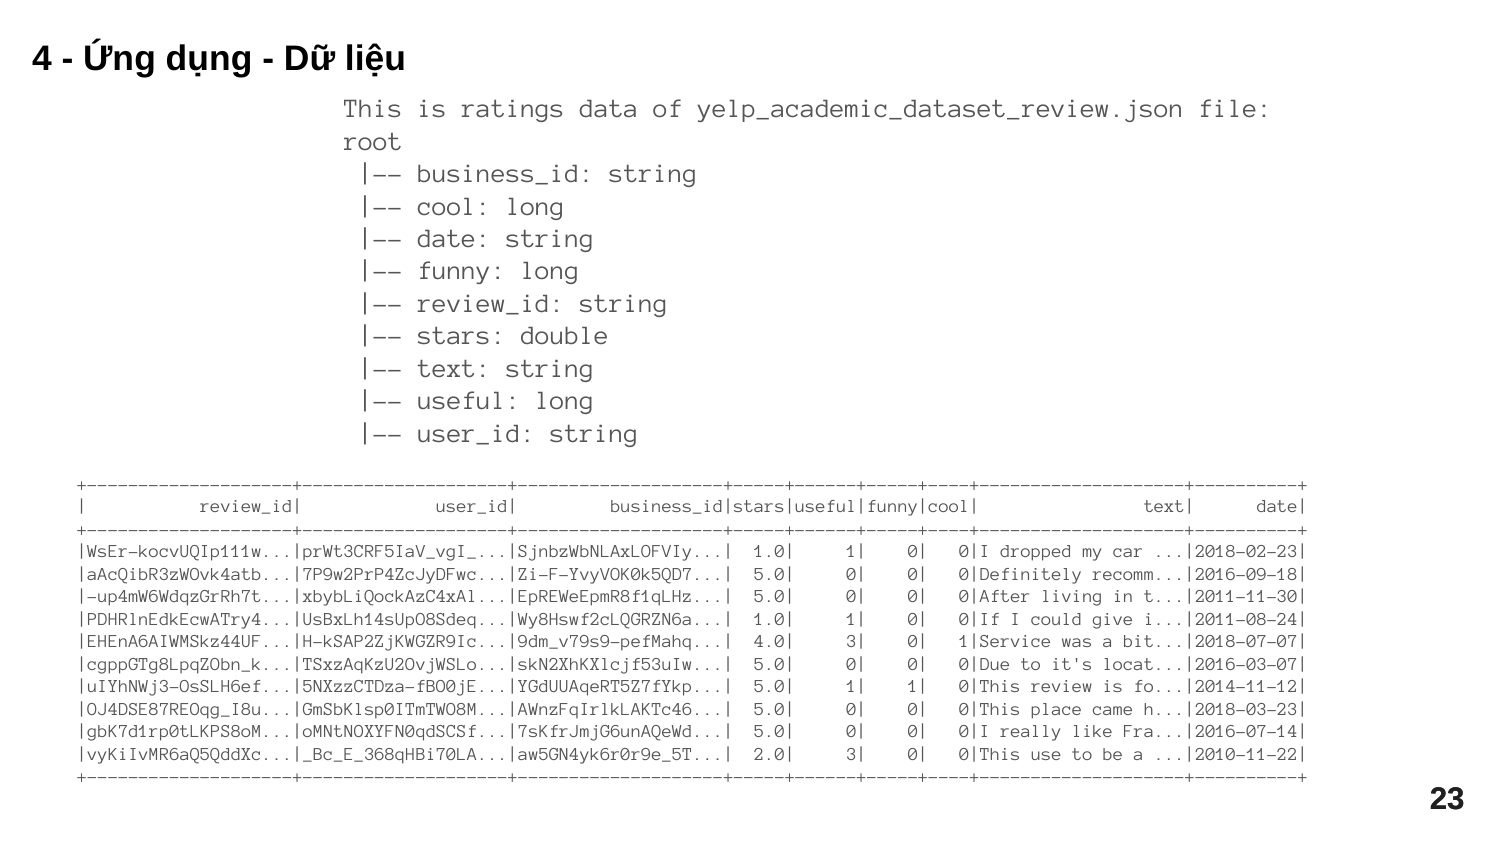

4 - Ứng dụng - Dữ liệu
This is ratings data of yelp_academic_dataset_review.json file:
root
 |-- business_id: string
 |-- cool: long
 |-- date: string
 |-- funny: long
 |-- review_id: string
 |-- stars: double
 |-- text: string
 |-- useful: long
 |-- user_id: string

+--------------------+--------------------+--------------------+-----+------+-----+----+--------------------+----------+
|           review_id|             user_id|         business_id|stars|useful|funny|cool|                text|      date|
+--------------------+--------------------+--------------------+-----+------+-----+----+--------------------+----------+
|WsEr-kocvUQIp111w...|prWt3CRF5IaV_vgI_...|SjnbzWbNLAxLOFVIy...|  1.0|     1|    0|   0|I dropped my car ...|2018-02-23|
|aAcQibR3zWOvk4atb...|7P9w2PrP4ZcJyDFwc...|Zi-F-YvyVOK0k5QD7...|  5.0|     0|    0|   0|Definitely recomm...|2016-09-18|
|-up4mW6WdqzGrRh7t...|xbybLiQockAzC4xAl...|EpREWeEpmR8f1qLHz...|  5.0|     0|    0|   0|After living in t...|2011-11-30|
|PDHRlnEdkEcwATry4...|UsBxLh14sUpO8Sdeq...|Wy8Hswf2cLQGRZN6a...|  1.0|     1|    0|   0|If I could give i...|2011-08-24|
|EHEnA6AIWMSkz44UF...|H-kSAP2ZjKWGZR9Ic...|9dm_v79s9-pefMahq...|  4.0|     3|    0|   1|Service was a bit...|2018-07-07|
|cgppGTg8LpqZObn_k...|TSxzAqKzU2OvjWSLo...|skN2XhKXlcjf53uIw...|  5.0|     0|    0|   0|Due to it's locat...|2016-03-07|
|uIYhNWj3-OsSLH6ef...|5NXzzCTDza-fBO0jE...|YGdUUAqeRT5Z7fYkp...|  5.0|     1|    1|   0|This review is fo...|2014-11-12|
|OJ4DSE87REOqg_I8u...|GmSbKlsp0ITmTWO8M...|AWnzFqIrlkLAKTc46...|  5.0|     0|    0|   0|This place came h...|2018-03-23|
|gbK7d1rp0tLKPS8oM...|oMNtNOXYFN0qdSCSf...|7sKfrJmjG6unAQeWd...|  5.0|     0|    0|   0|I really like Fra...|2016-07-14|
|vyKiIvMR6aQ5QddXc...|_Bc_E_368qHBi70LA...|aw5GN4yk6r0r9e_5T...|  2.0|     3|    0|   0|This use to be a ...|2010-11-22|
+--------------------+--------------------+--------------------+-----+------+-----+----+--------------------+----------+
23
23